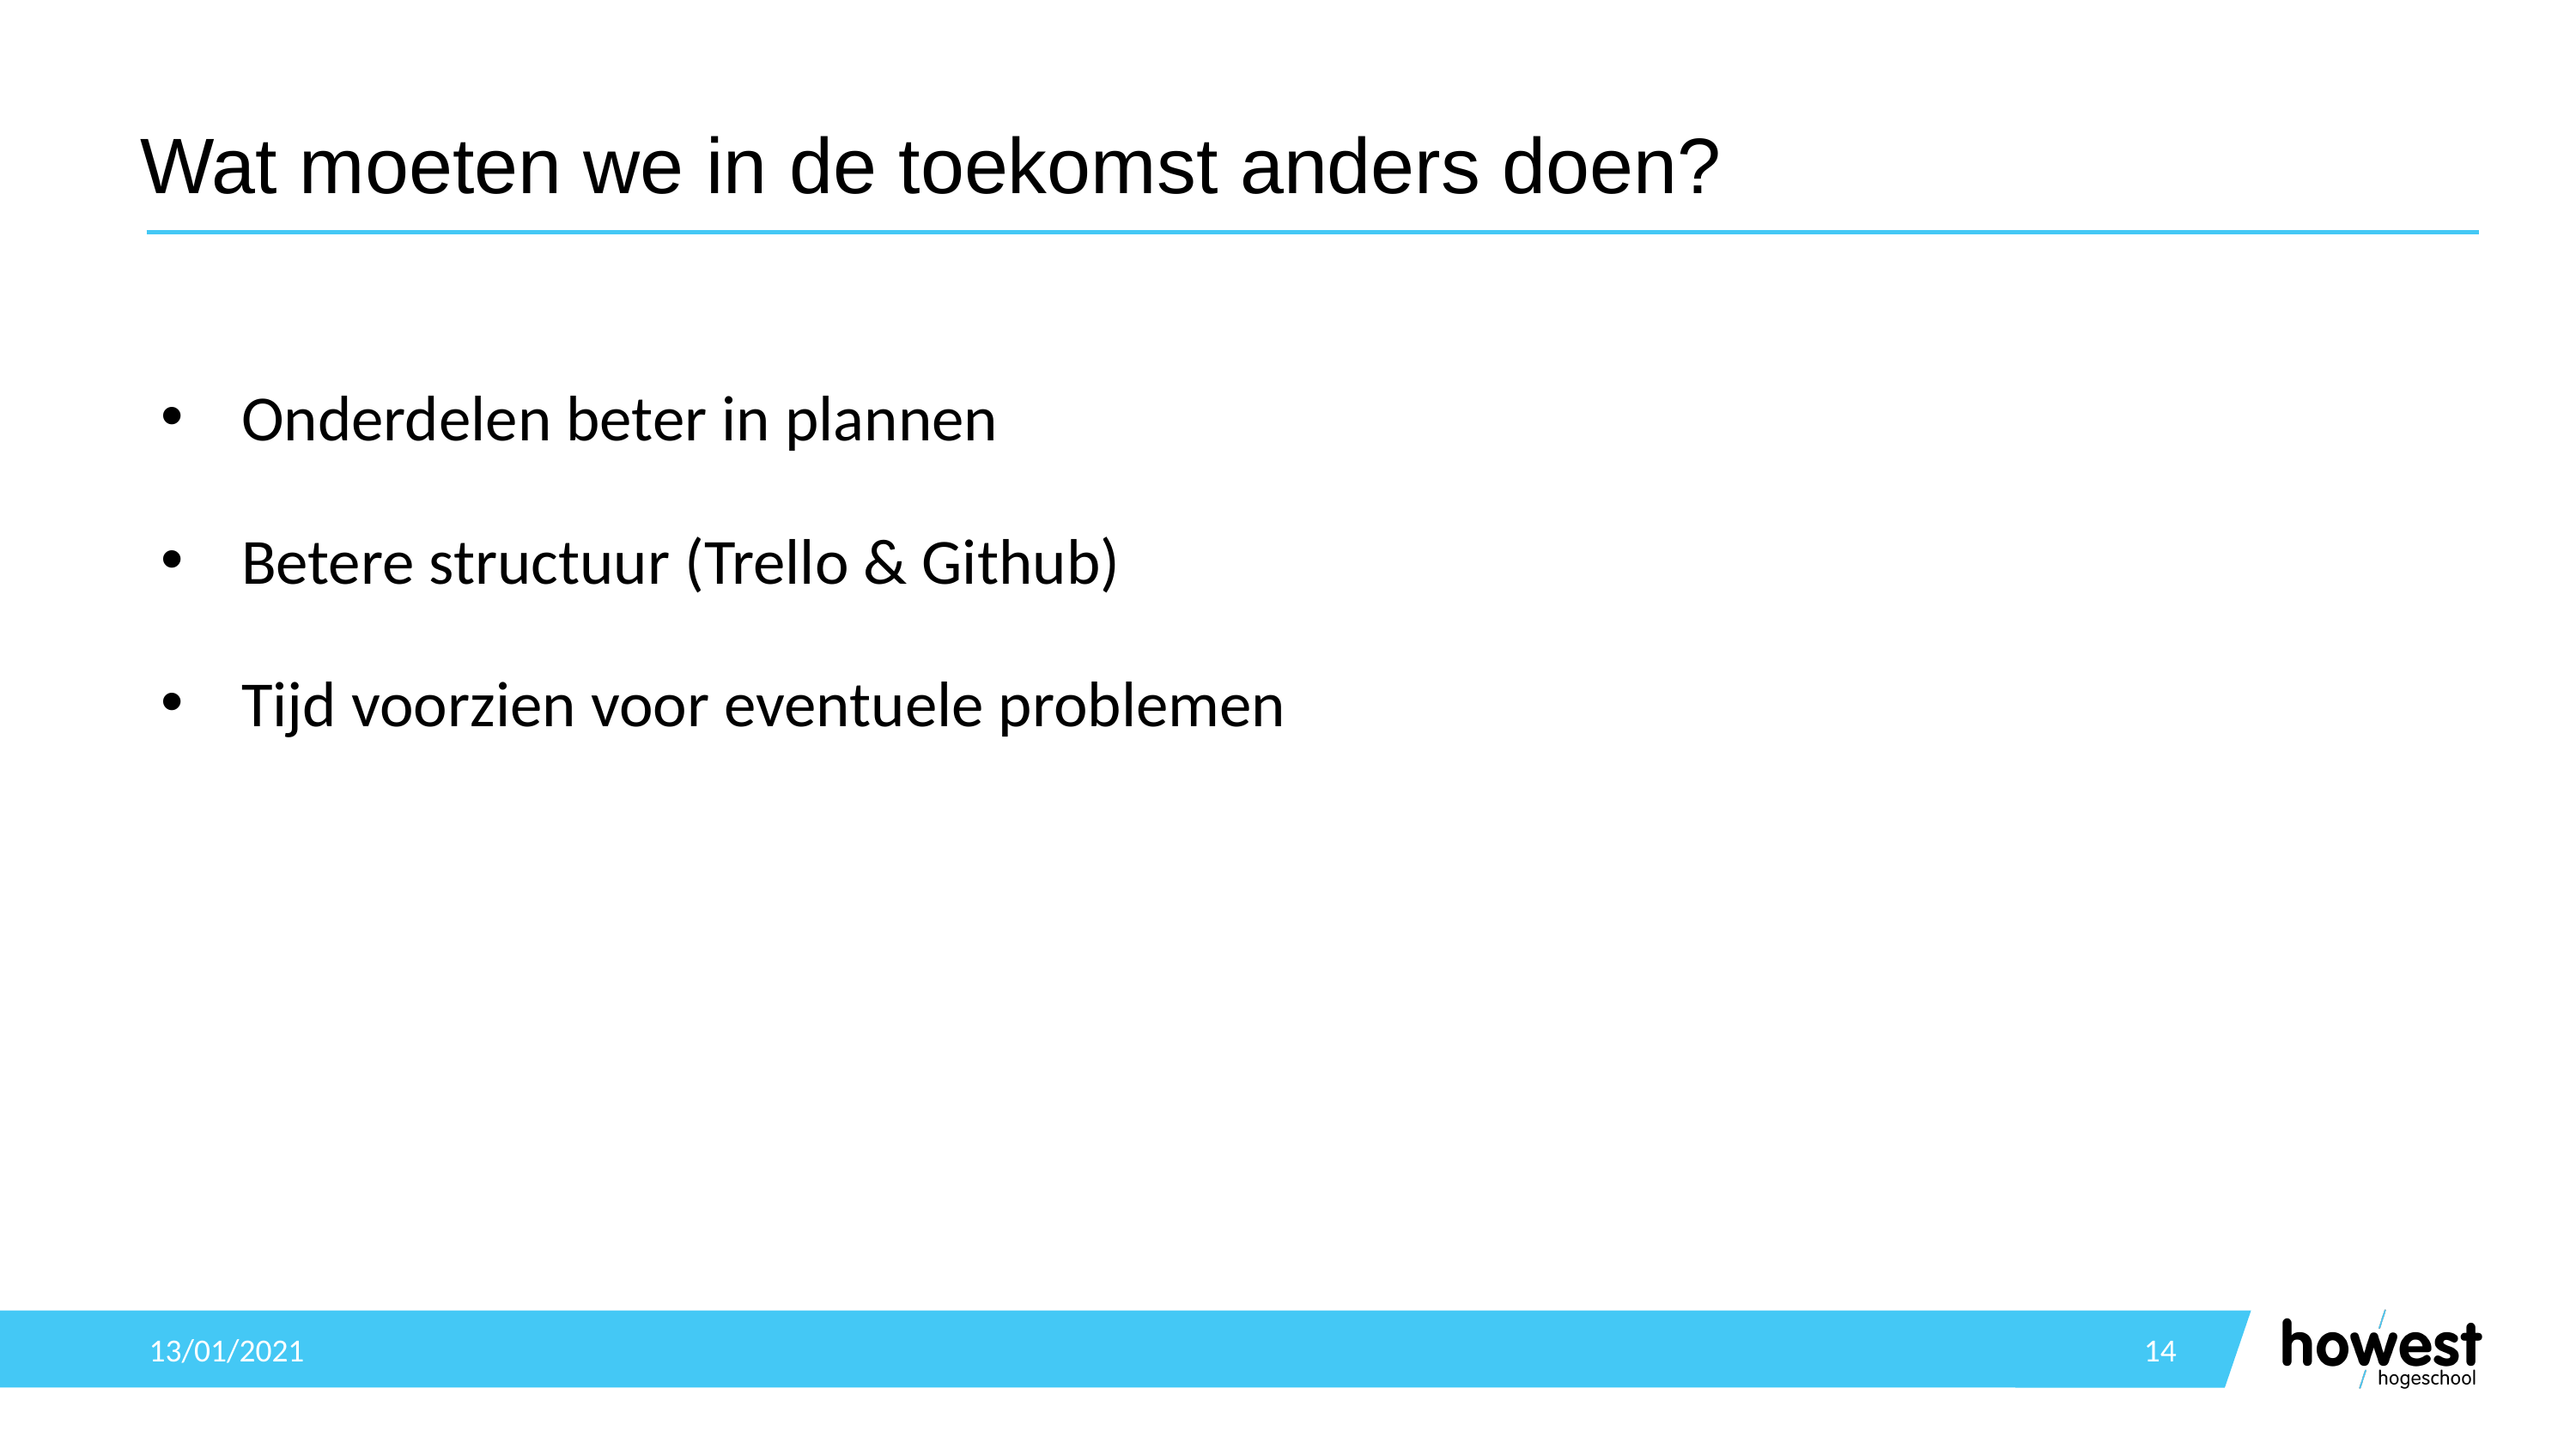

# Wat moeten we in de toekomst anders doen?
Onderdelen beter in plannen
Betere structuur (Trello & Github)
Tijd voorzien voor eventuele problemen

13/01/2021

14